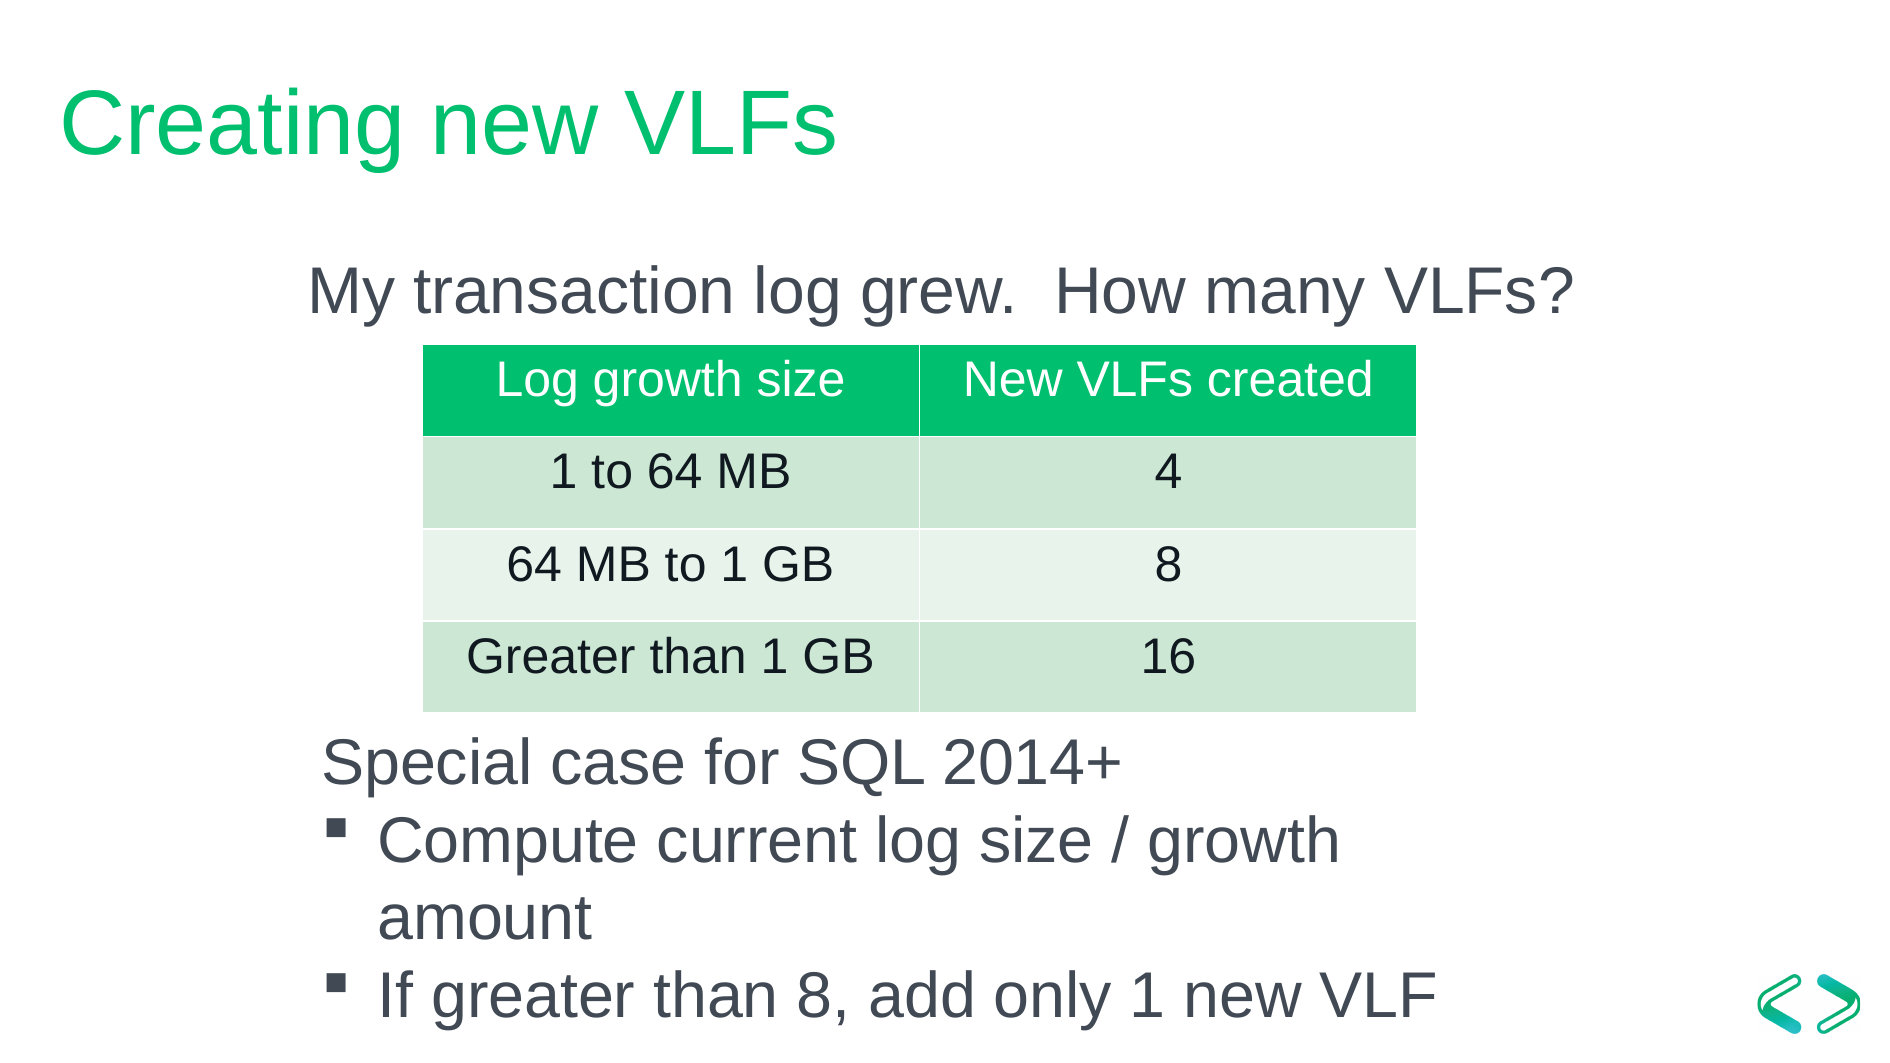

# Creating new VLFs
My transaction log grew.  How many VLFs?
| Log growth size | New VLFs created |
| --- | --- |
| 1 to 64 MB | 4 |
| 64 MB to 1 GB | 8 |
| Greater than 1 GB | 16 |
Special case for SQL 2014+
Compute current log size / growth amount
If greater than 8, add only 1 new VLF